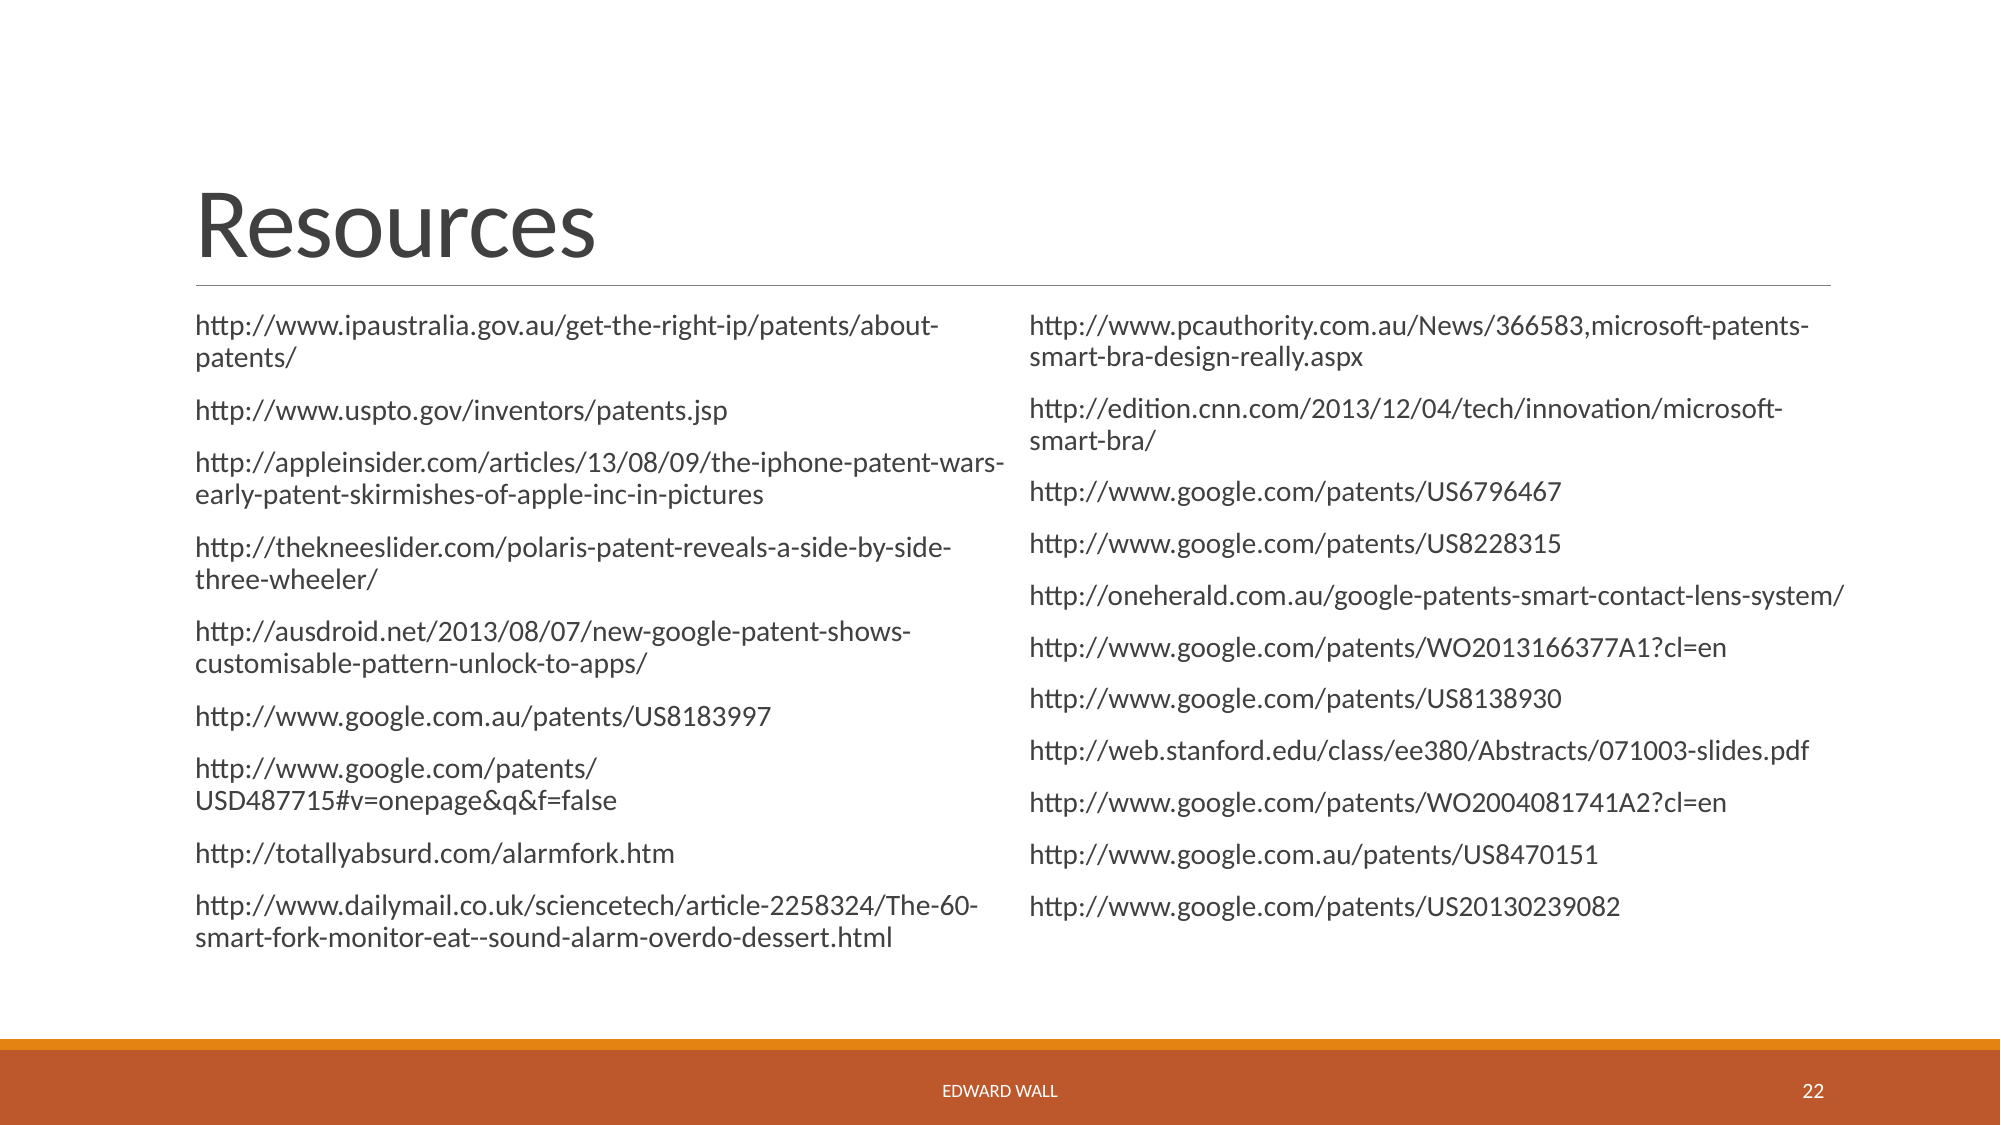

# Resources
http://www.ipaustralia.gov.au/get-the-right-ip/patents/about-patents/
http://www.uspto.gov/inventors/patents.jsp
http://appleinsider.com/articles/13/08/09/the-iphone-patent-wars-early-patent-skirmishes-of-apple-inc-in-pictures
http://thekneeslider.com/polaris-patent-reveals-a-side-by-side-three-wheeler/
http://ausdroid.net/2013/08/07/new-google-patent-shows-customisable-pattern-unlock-to-apps/
http://www.google.com.au/patents/US8183997
http://www.google.com/patents/USD487715#v=onepage&q&f=false
http://totallyabsurd.com/alarmfork.htm
http://www.dailymail.co.uk/sciencetech/article-2258324/The-60-smart-fork-monitor-eat--sound-alarm-overdo-dessert.html
http://www.pcauthority.com.au/News/366583,microsoft-patents-smart-bra-design-really.aspx
http://edition.cnn.com/2013/12/04/tech/innovation/microsoft-smart-bra/
http://www.google.com/patents/US6796467
http://www.google.com/patents/US8228315
http://oneherald.com.au/google-patents-smart-contact-lens-system/
http://www.google.com/patents/WO2013166377A1?cl=en
http://www.google.com/patents/US8138930
http://web.stanford.edu/class/ee380/Abstracts/071003-slides.pdf
http://www.google.com/patents/WO2004081741A2?cl=en
http://www.google.com.au/patents/US8470151
http://www.google.com/patents/US20130239082
Edward Wall
22